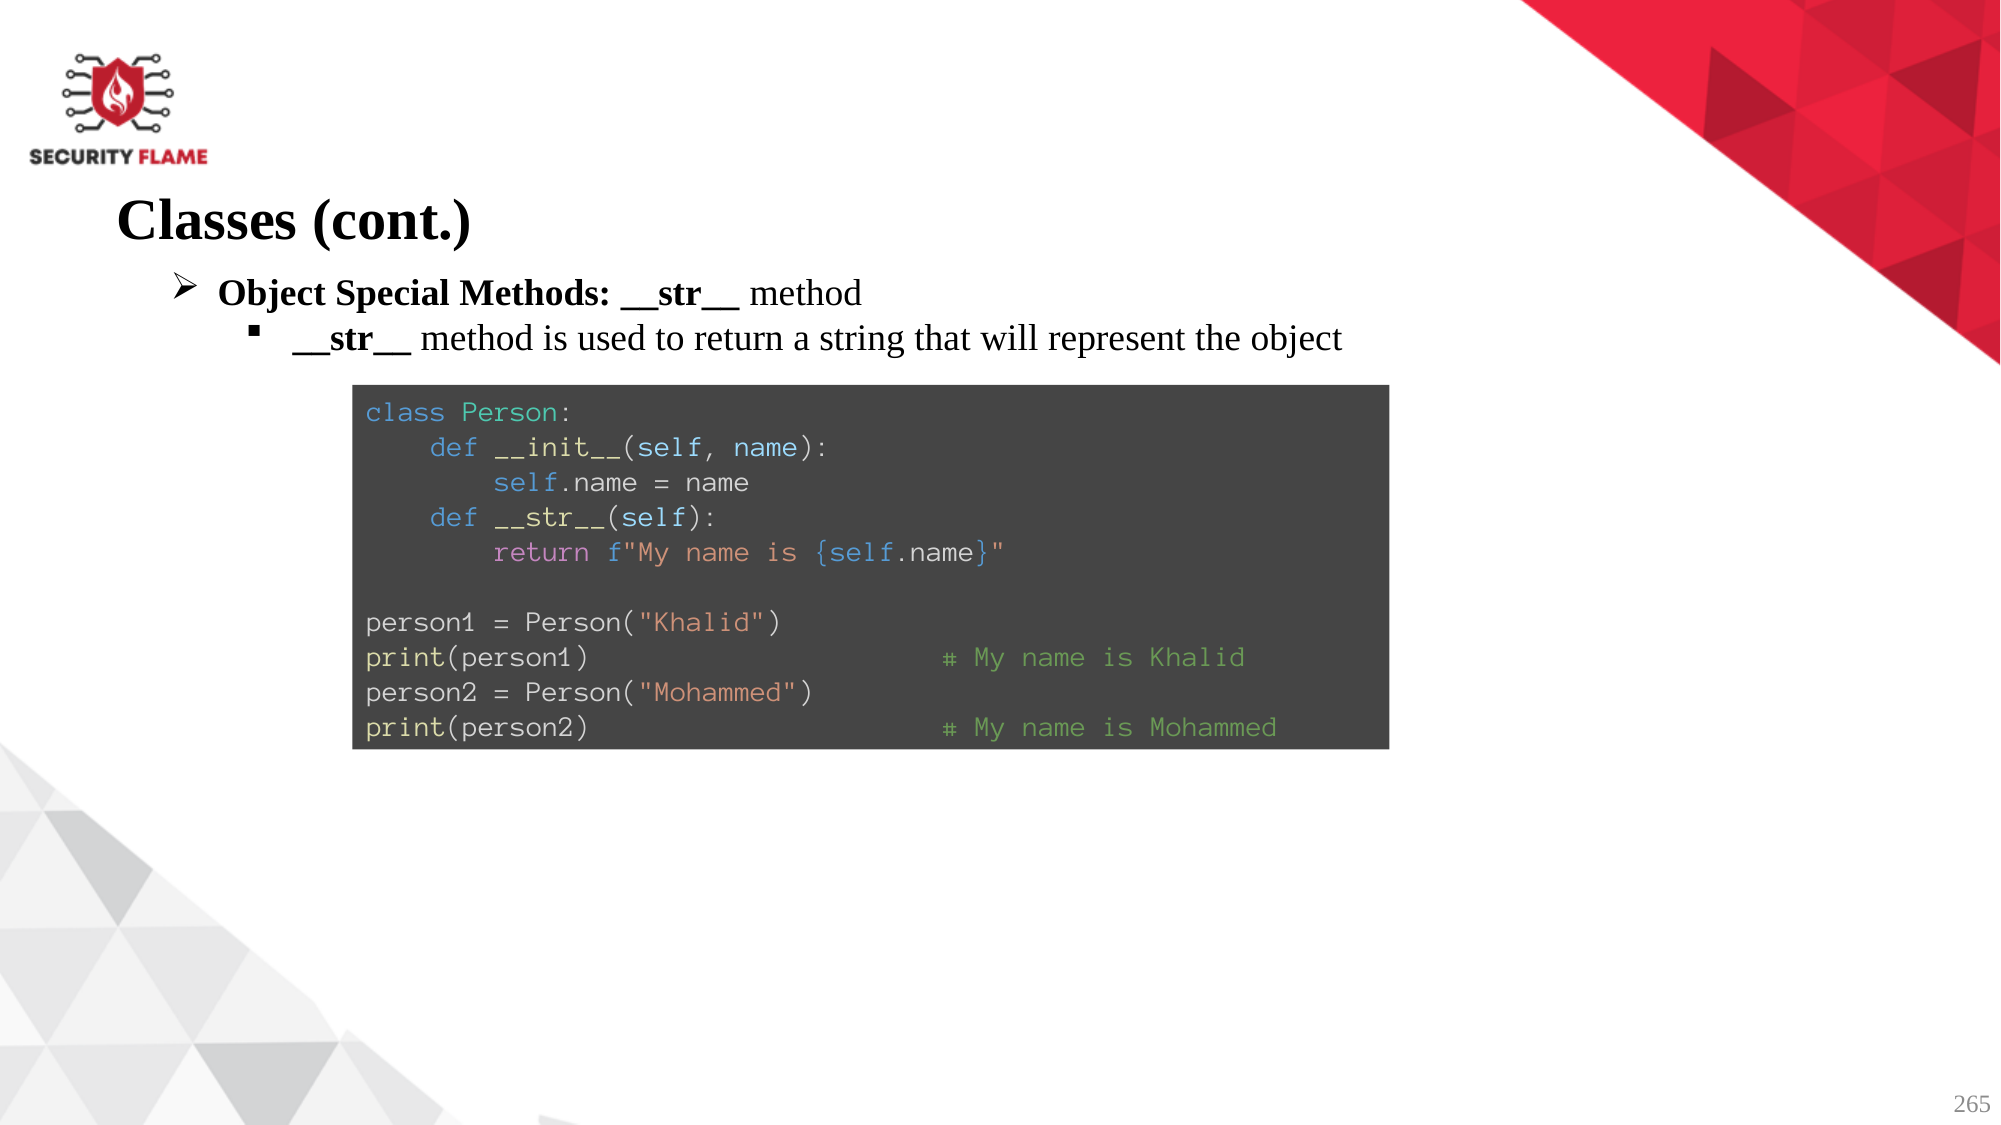

Classes (cont.)
Object Special Methods: __str__ method
__str__ method is used to return a string that will represent the object
class Person:
    def __init__(self, name):
        self.name = name
    def __str__(self):
        return f"My name is {self.name}"
person1 = Person("Khalid")
print(person1)                      # My name is Khalid
person2 = Person("Mohammed")
print(person2)                      # My name is Mohammed
265